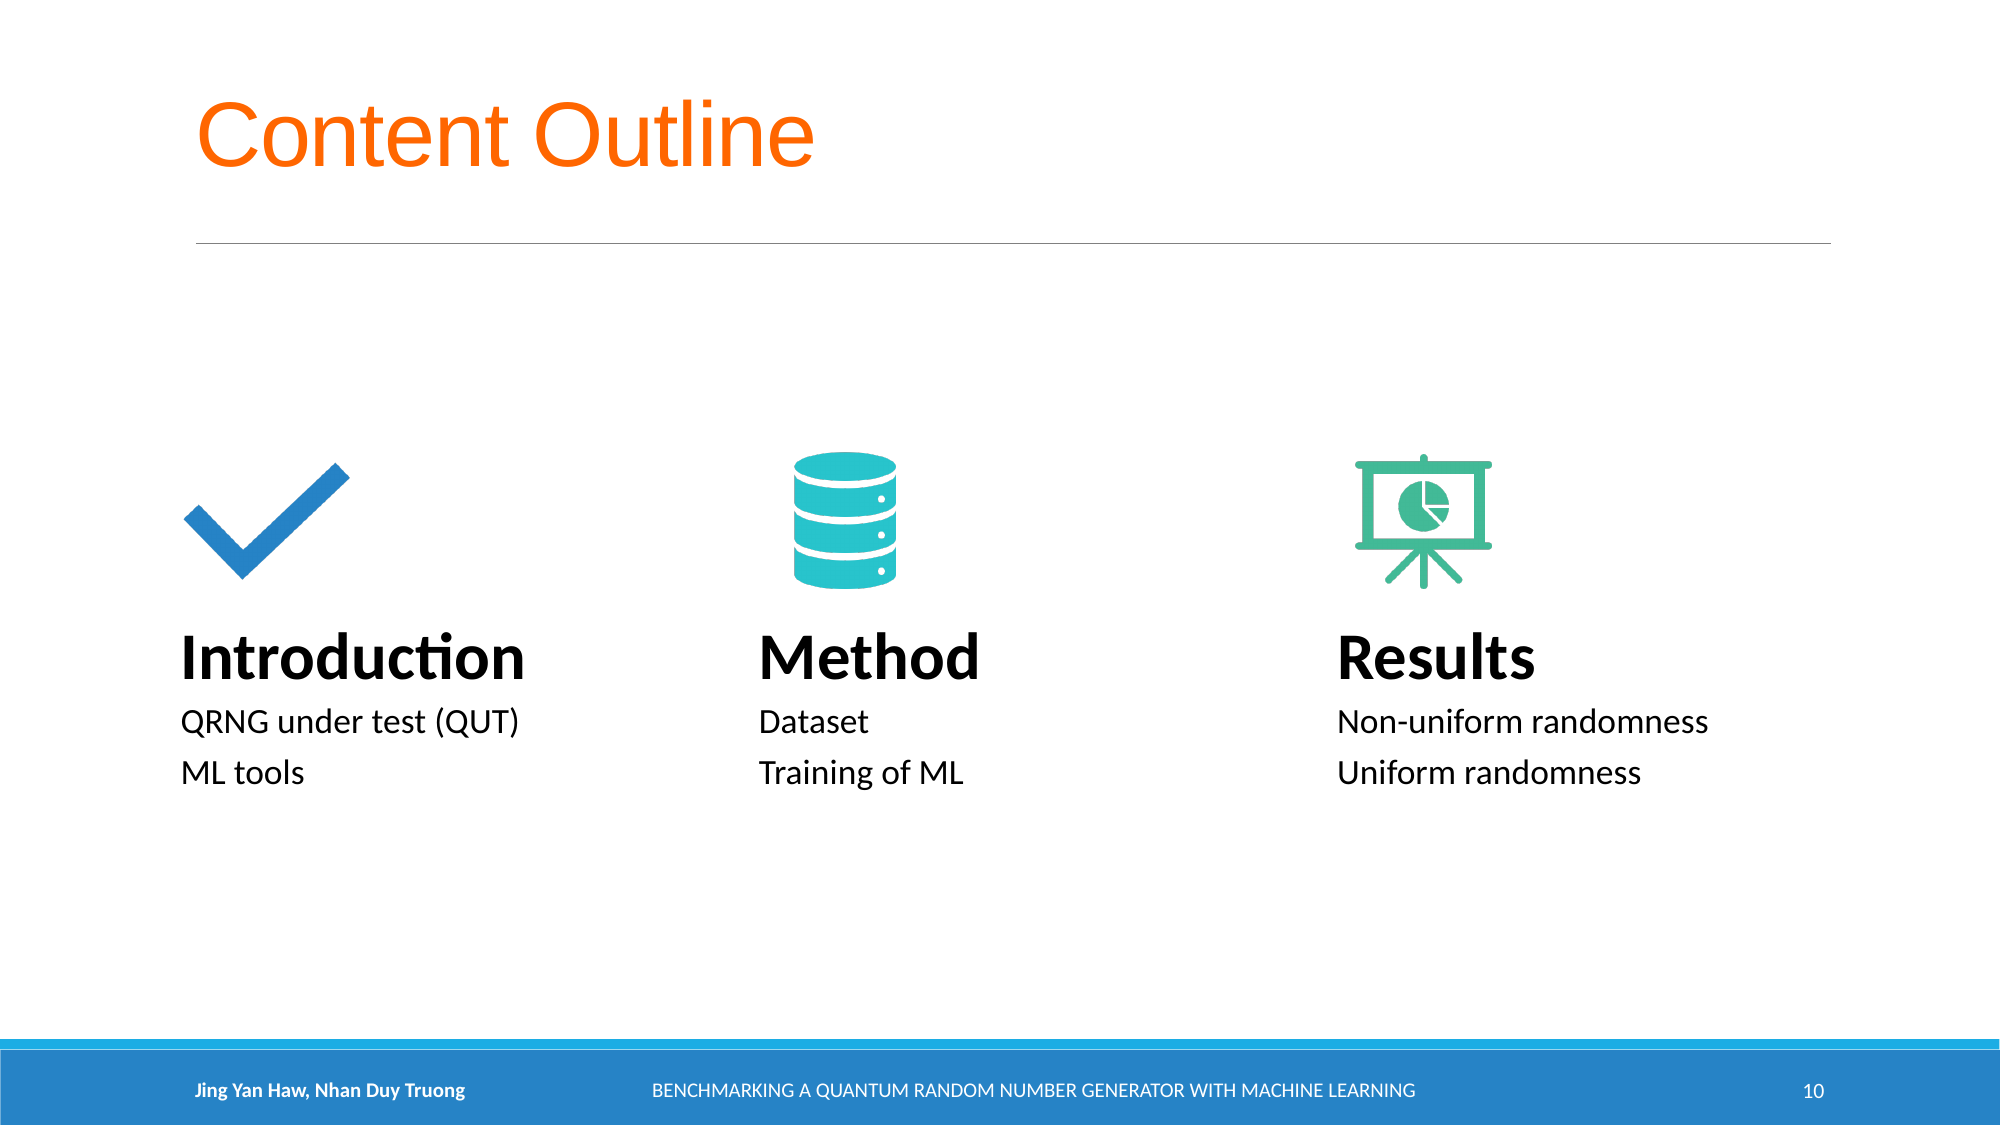

# Content Outline
Introduction
QRNG under test (QUT)
ML tools
Method
Dataset
Training of ML
Results
Non-uniform randomness
Uniform randomness
Jing Yan Haw, Nhan Duy Truong
Benchmarking a Quantum Random Number Generator with Machine Learning
10